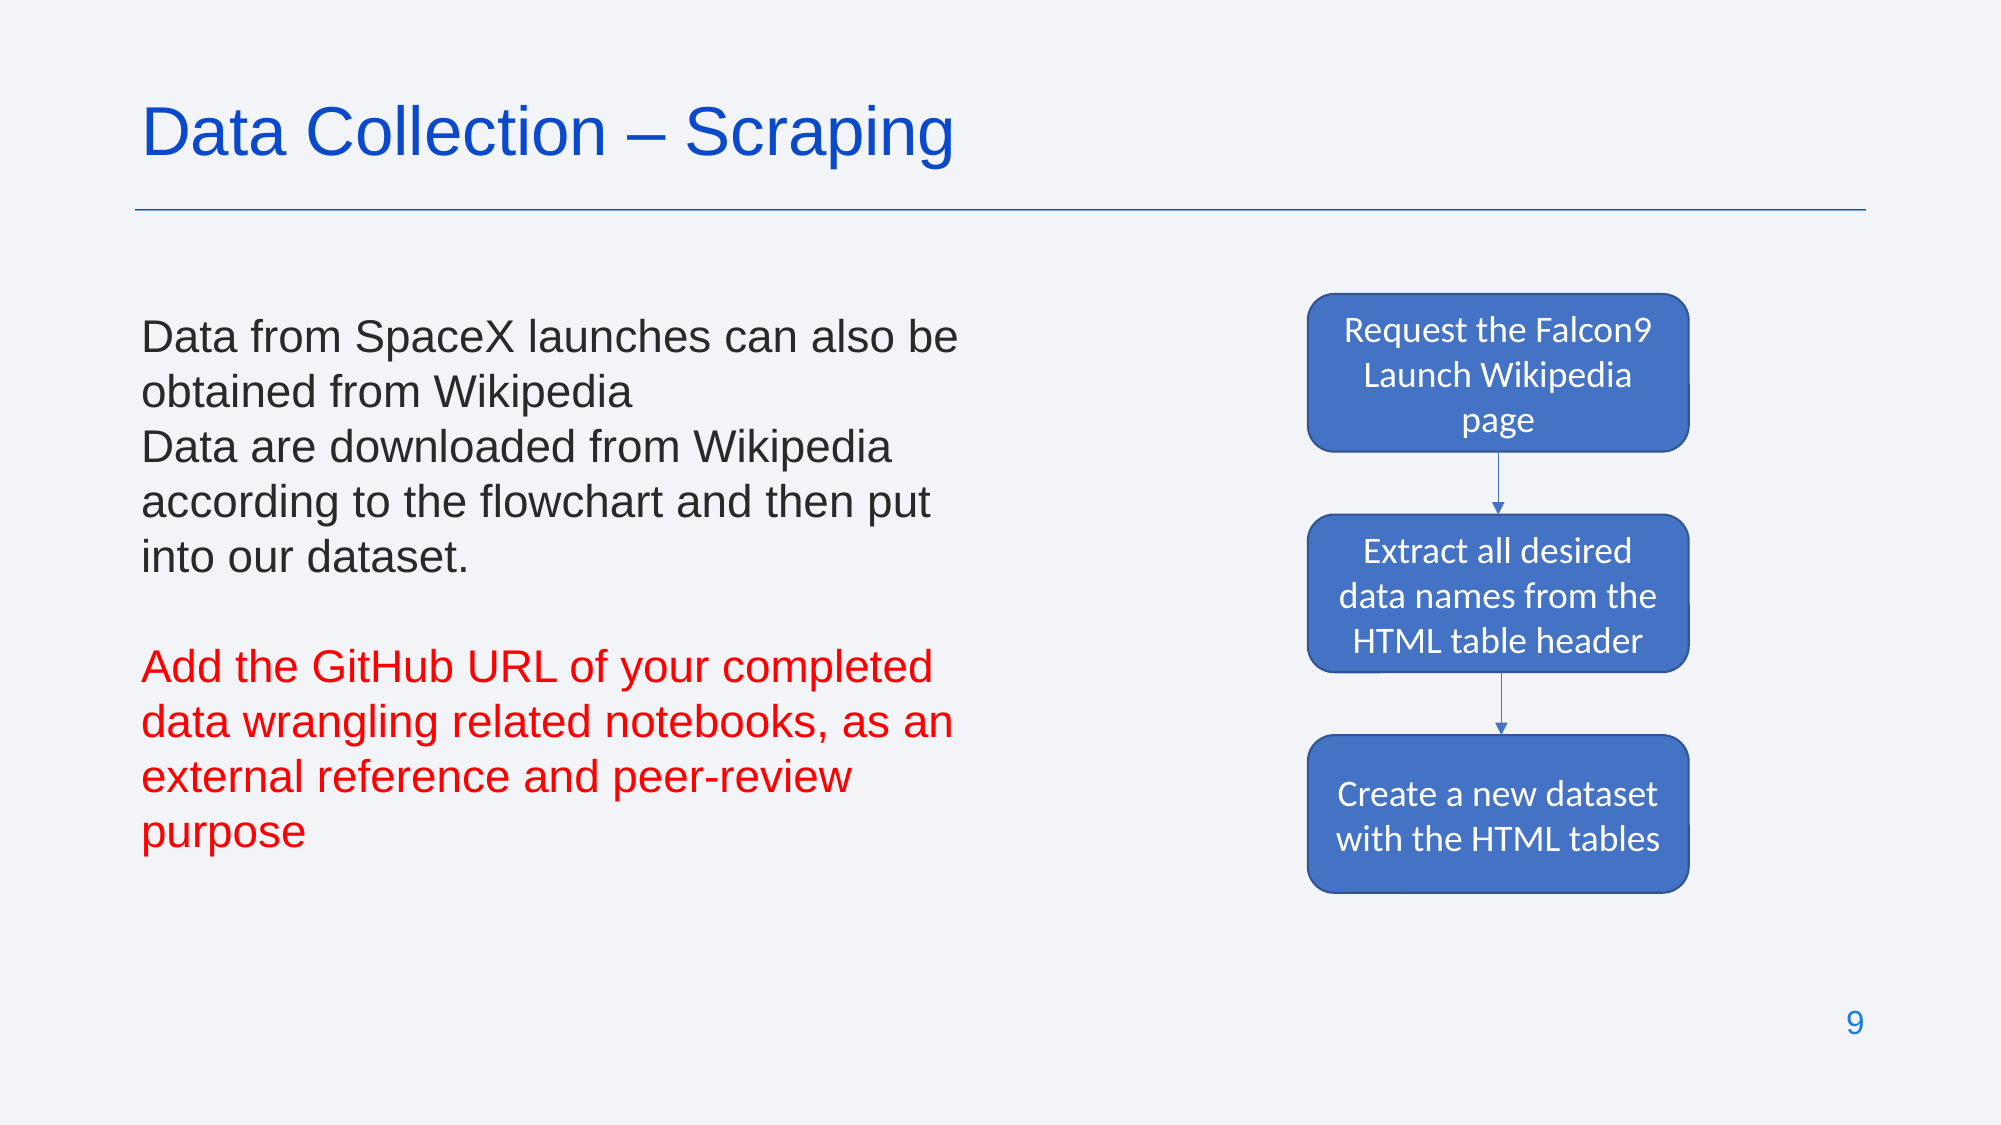

Data Collection – Scraping
Request the Falcon9 Launch Wikipedia page
Data from SpaceX launches can also be obtained from Wikipedia
Data are downloaded from Wikipedia according to the flowchart and then put into our dataset.

Add the GitHub URL of your completed data wrangling related notebooks, as an external reference and peer-review purpose

Extract all desired data names from the HTML table header
Create a new dataset with the HTML tables
9